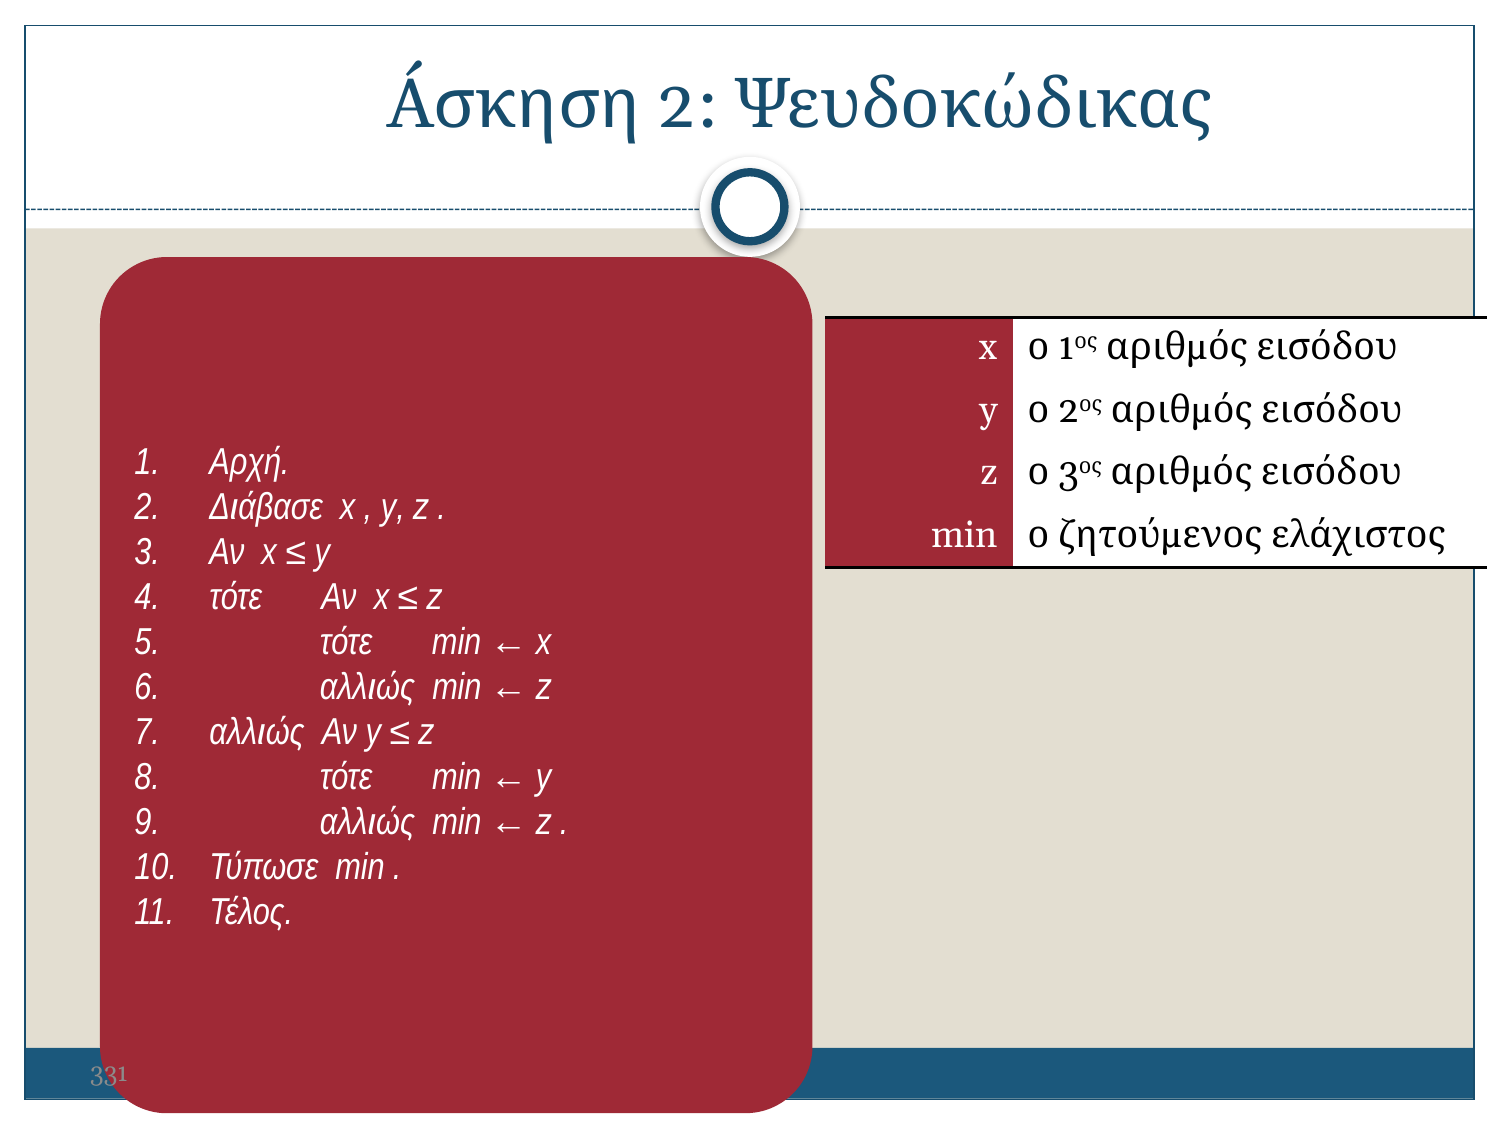

Άσκηση 2: Ψευδοκώδικας
Αρχή.
Διάβασε  x , y, z .
Αν  x ≤ y
τότε       Αν  x ≤ z
             τότε       min ← x
             αλλιώς  min ← z
αλλιώς  Αν y ≤ z
             τότε       min ← y
             αλλιώς  min ← z .
Τύπωσε  min .
Τέλος.
| x | ο 1ος αριθμός εισόδου |
| --- | --- |
| y | ο 2ος αριθμός εισόδου |
| z | ο 3ος αριθμός εισόδου |
| min | ο ζητούμενος ελάχιστος |
331